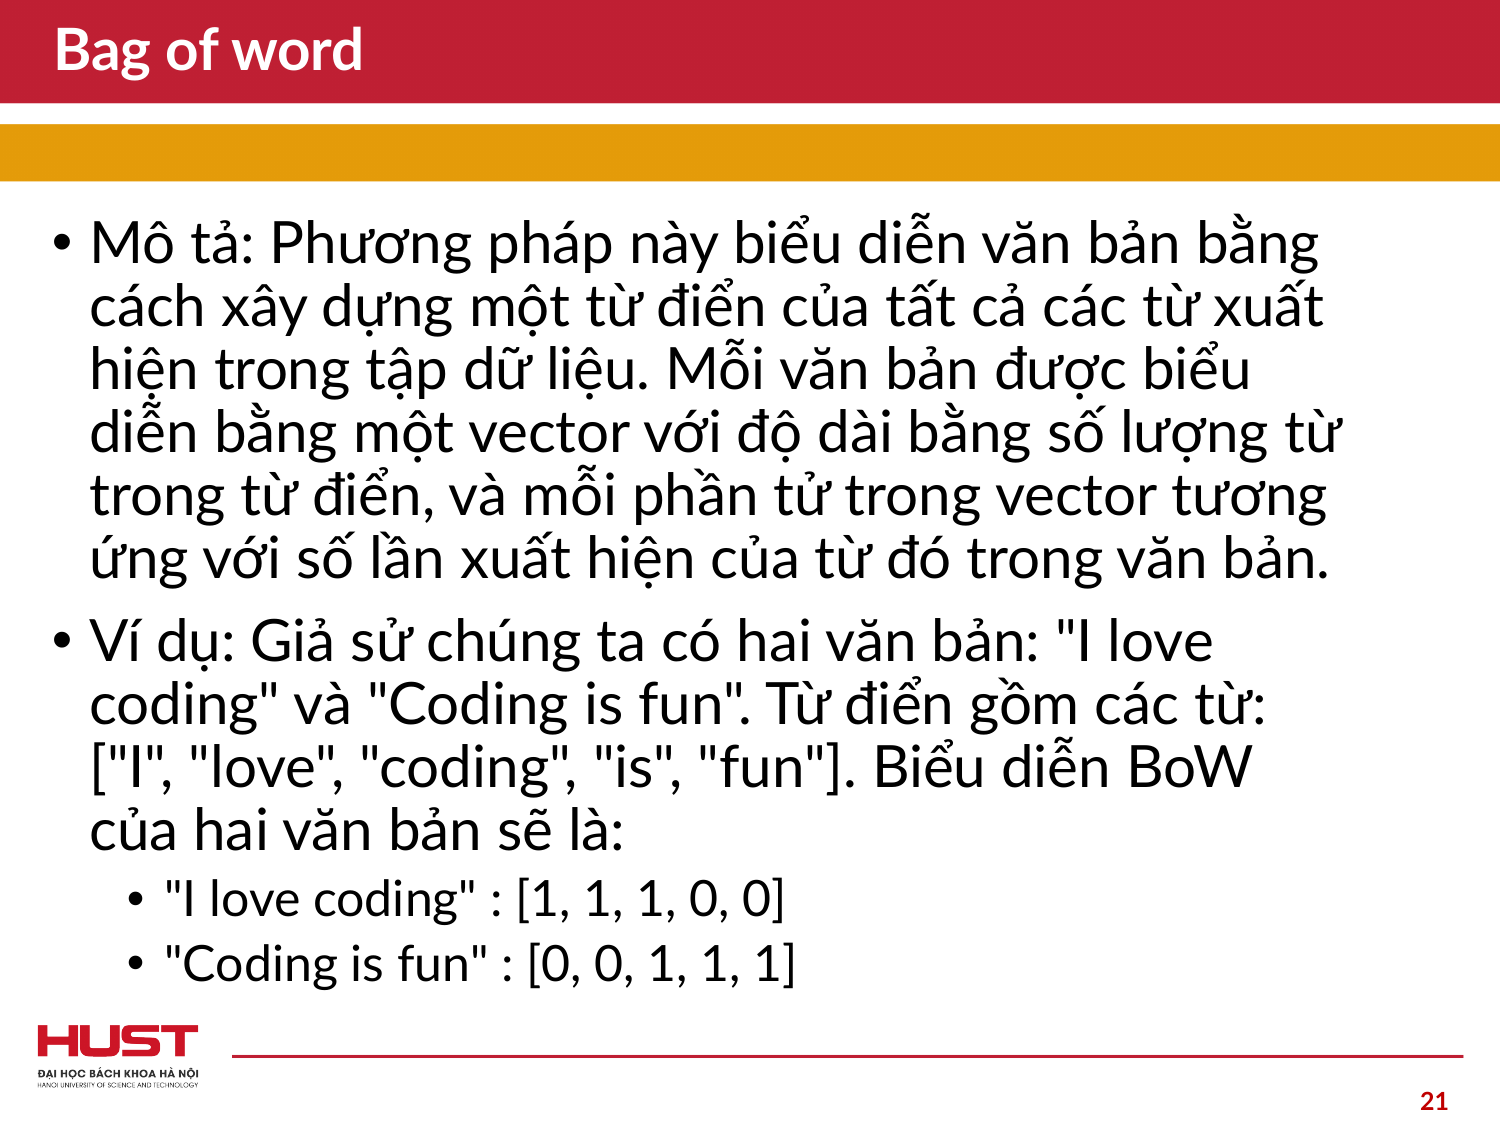

# Bag of word
Mô tả: Phương pháp này biểu diễn văn bản bằng cách xây dựng một từ điển của tất cả các từ xuất hiện trong tập dữ liệu. Mỗi văn bản được biểu diễn bằng một vector với độ dài bằng số lượng từ trong từ điển, và mỗi phần tử trong vector tương ứng với số lần xuất hiện của từ đó trong văn bản.
Ví dụ: Giả sử chúng ta có hai văn bản: "I love coding" và "Coding is fun". Từ điển gồm các từ: ["I", "love", "coding", "is", "fun"]. Biểu diễn BoW của hai văn bản sẽ là:
"I love coding" : [1, 1, 1, 0, 0]
"Coding is fun" : [0, 0, 1, 1, 1]

21